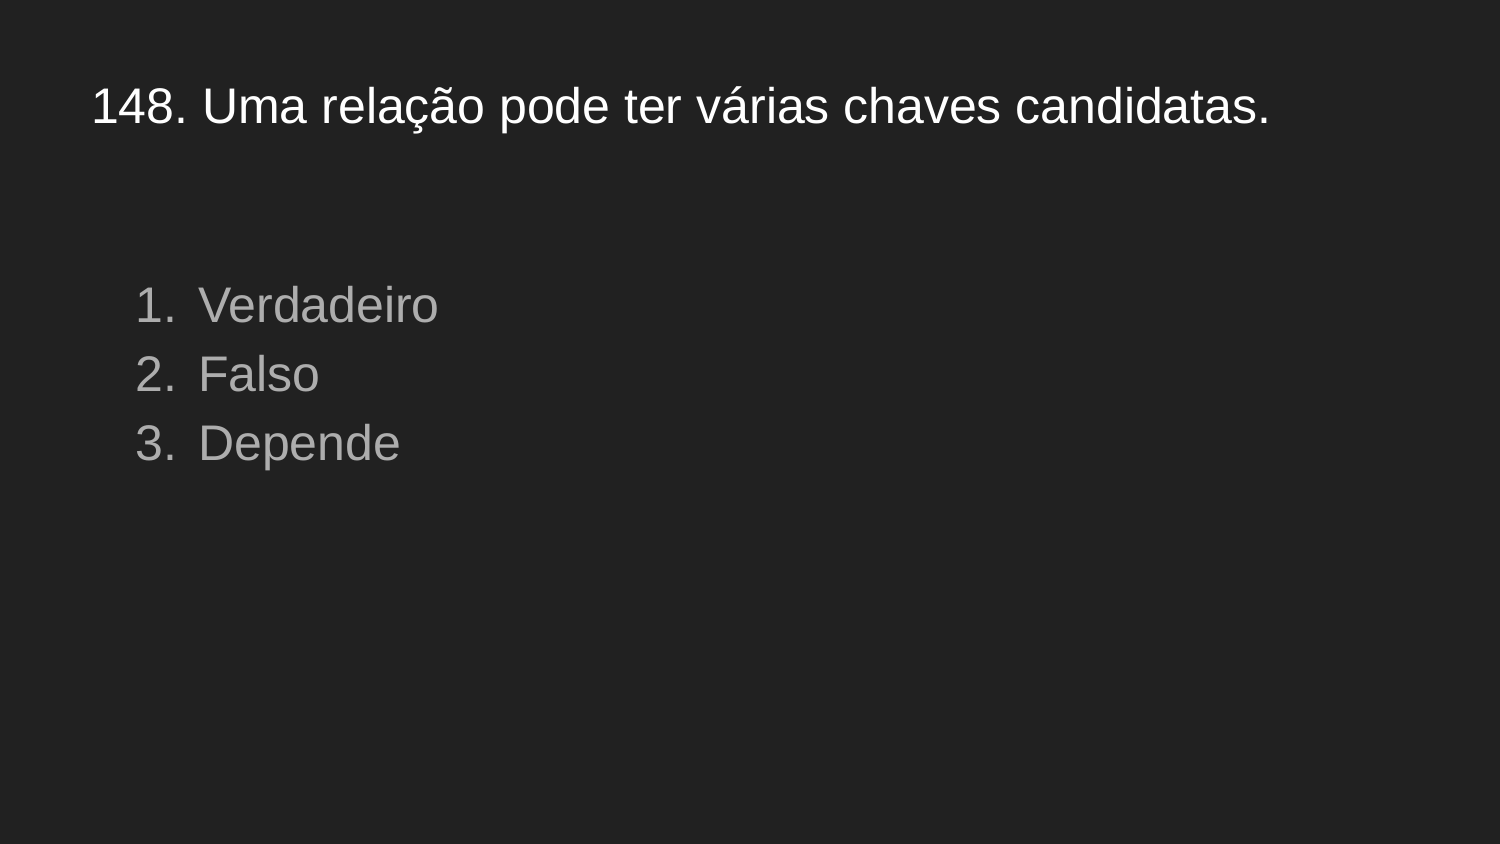

# 148. Uma relação pode ter várias chaves candidatas.

Verdadeiro
Falso
Depende